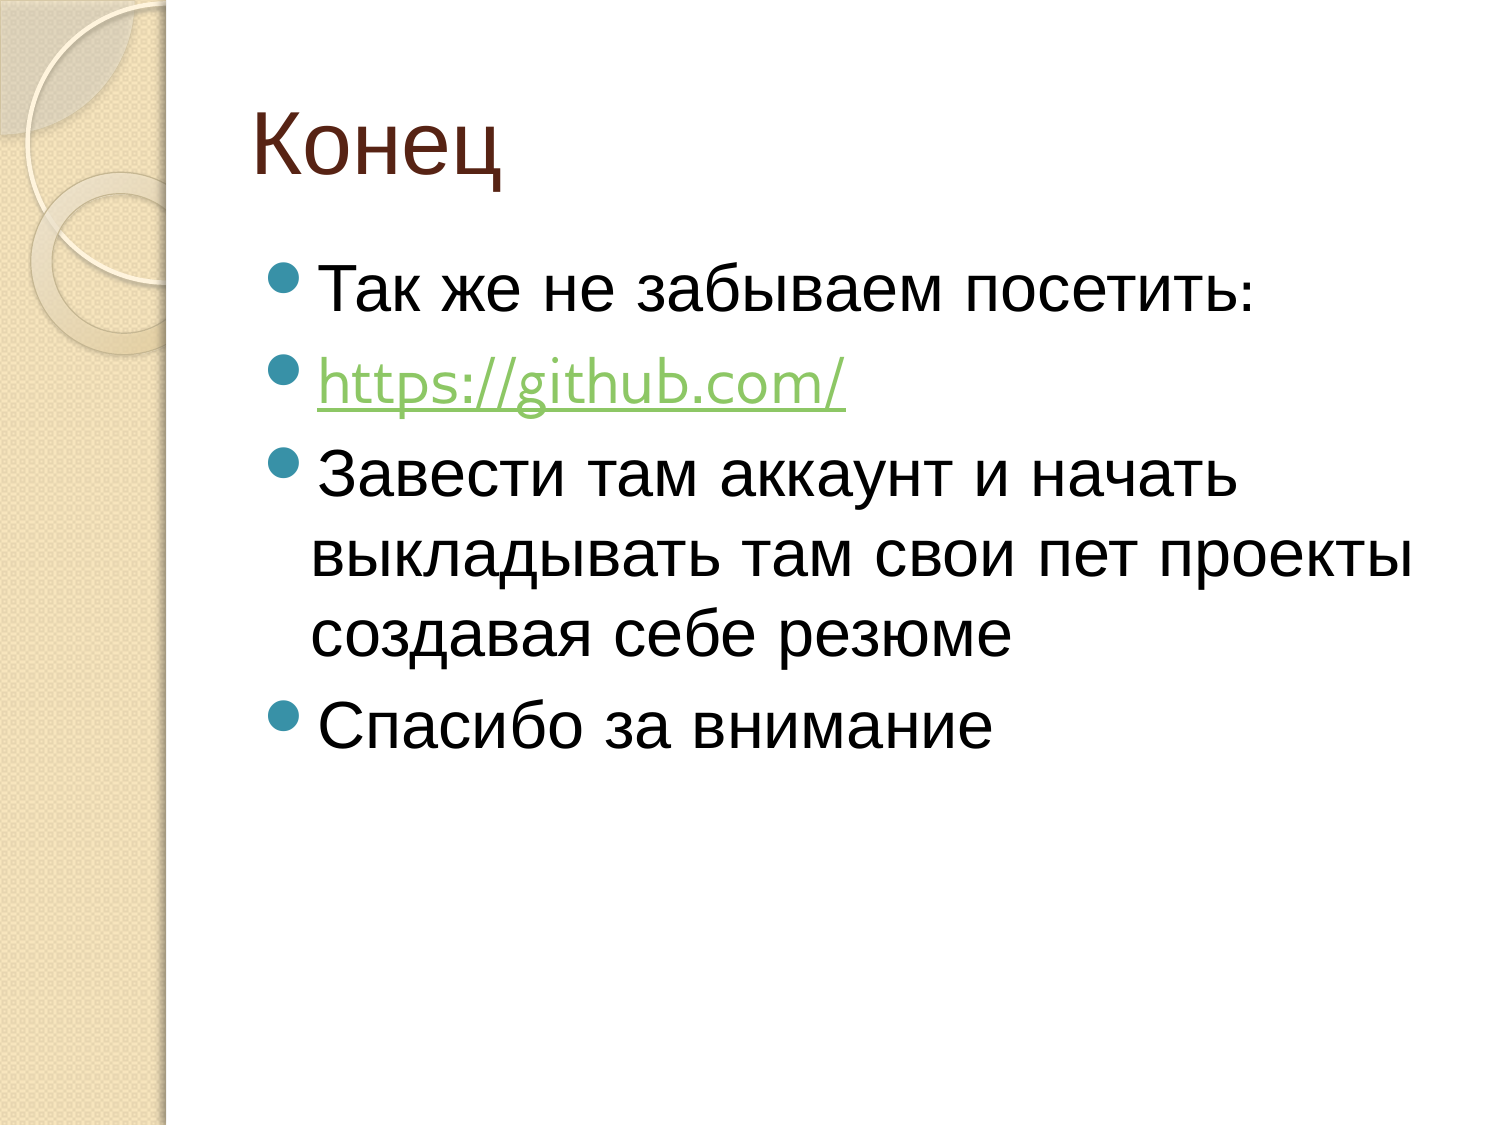

# Конец
Так же не забываем посетить:
https://github.com/
Завести там аккаунт и начать выкладывать там свои пет проекты создавая себе резюме
Спасибо за внимание